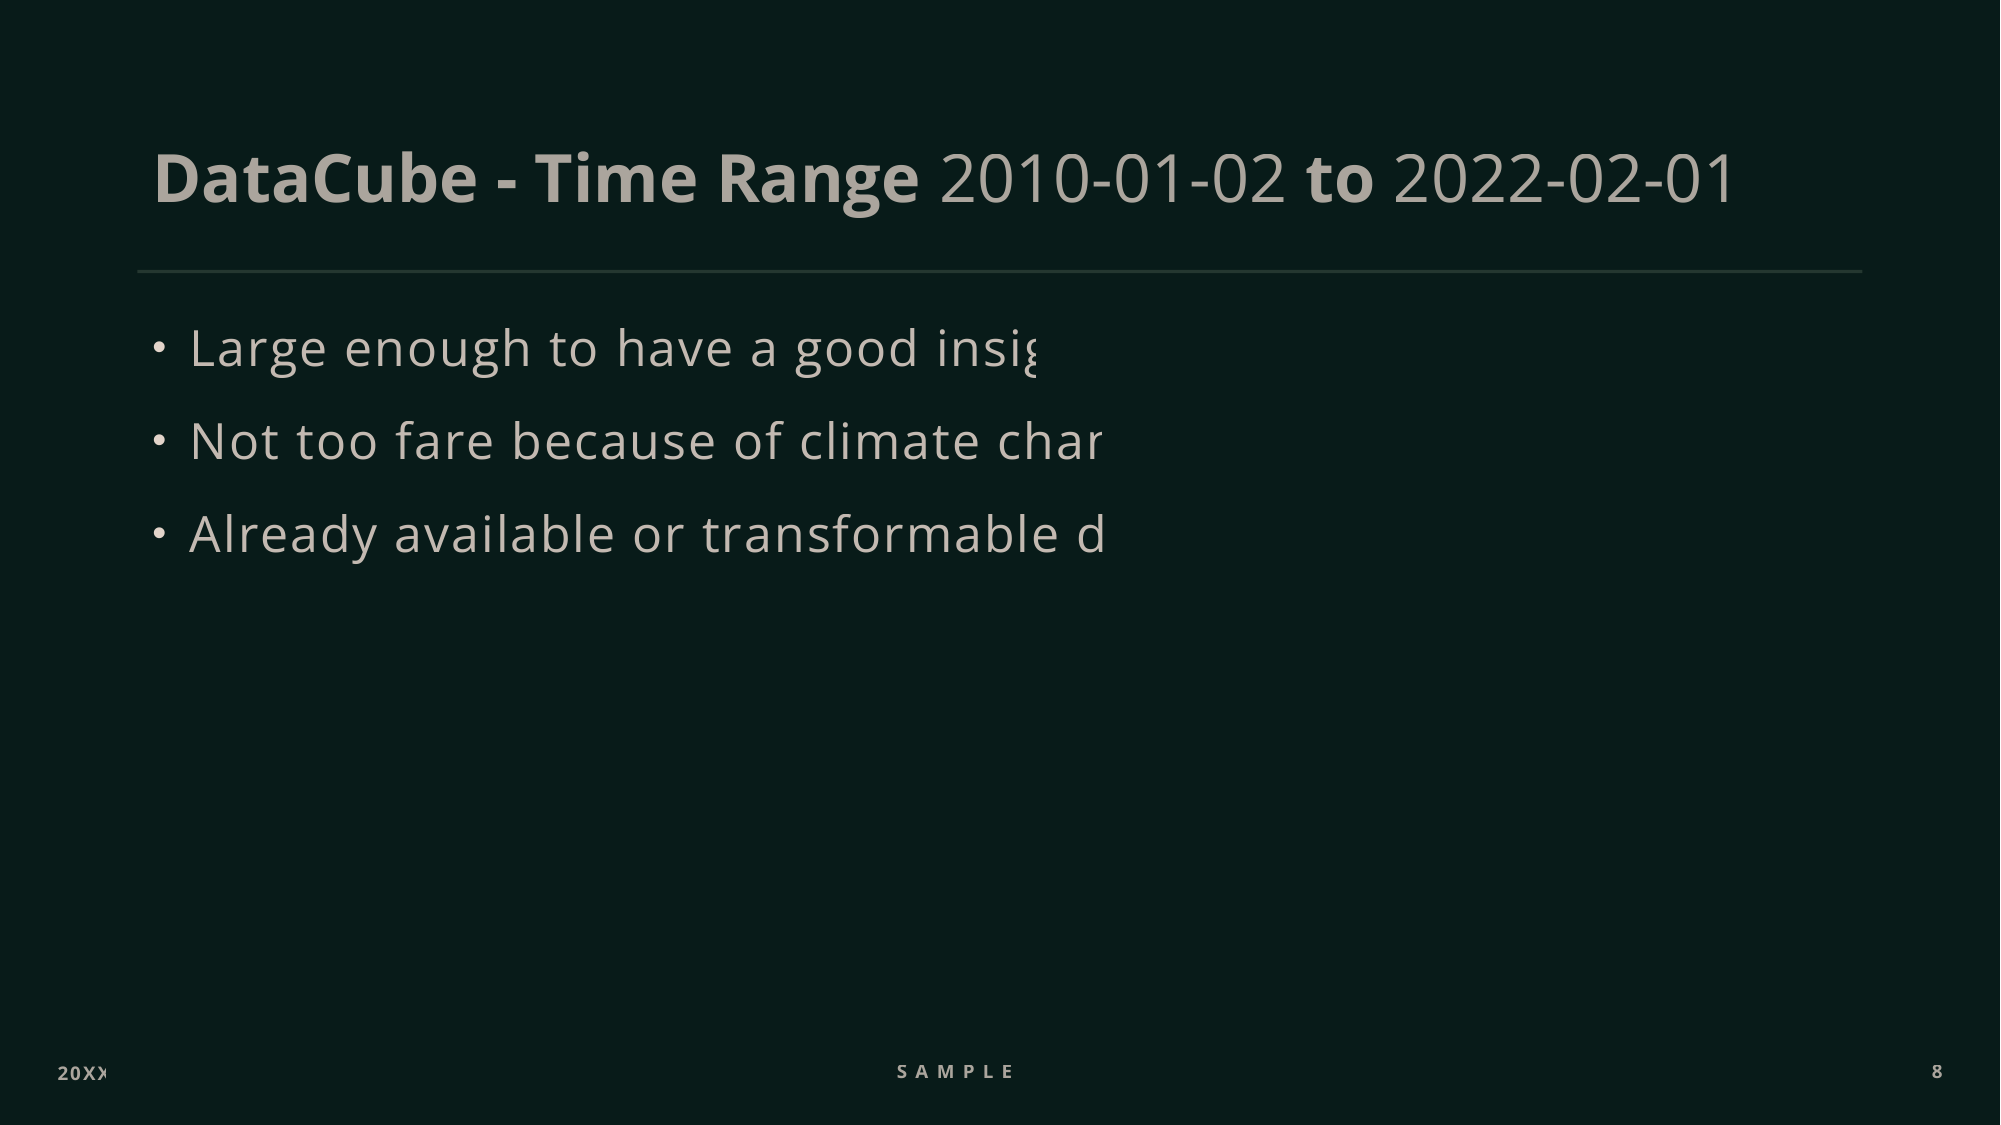

# DataCube - Time Range 2010-01-02 to 2022-02-01
Large enough to have a good insight
Not too fare because of climate change
Already available or transformable data

20XX
Sample Text
8